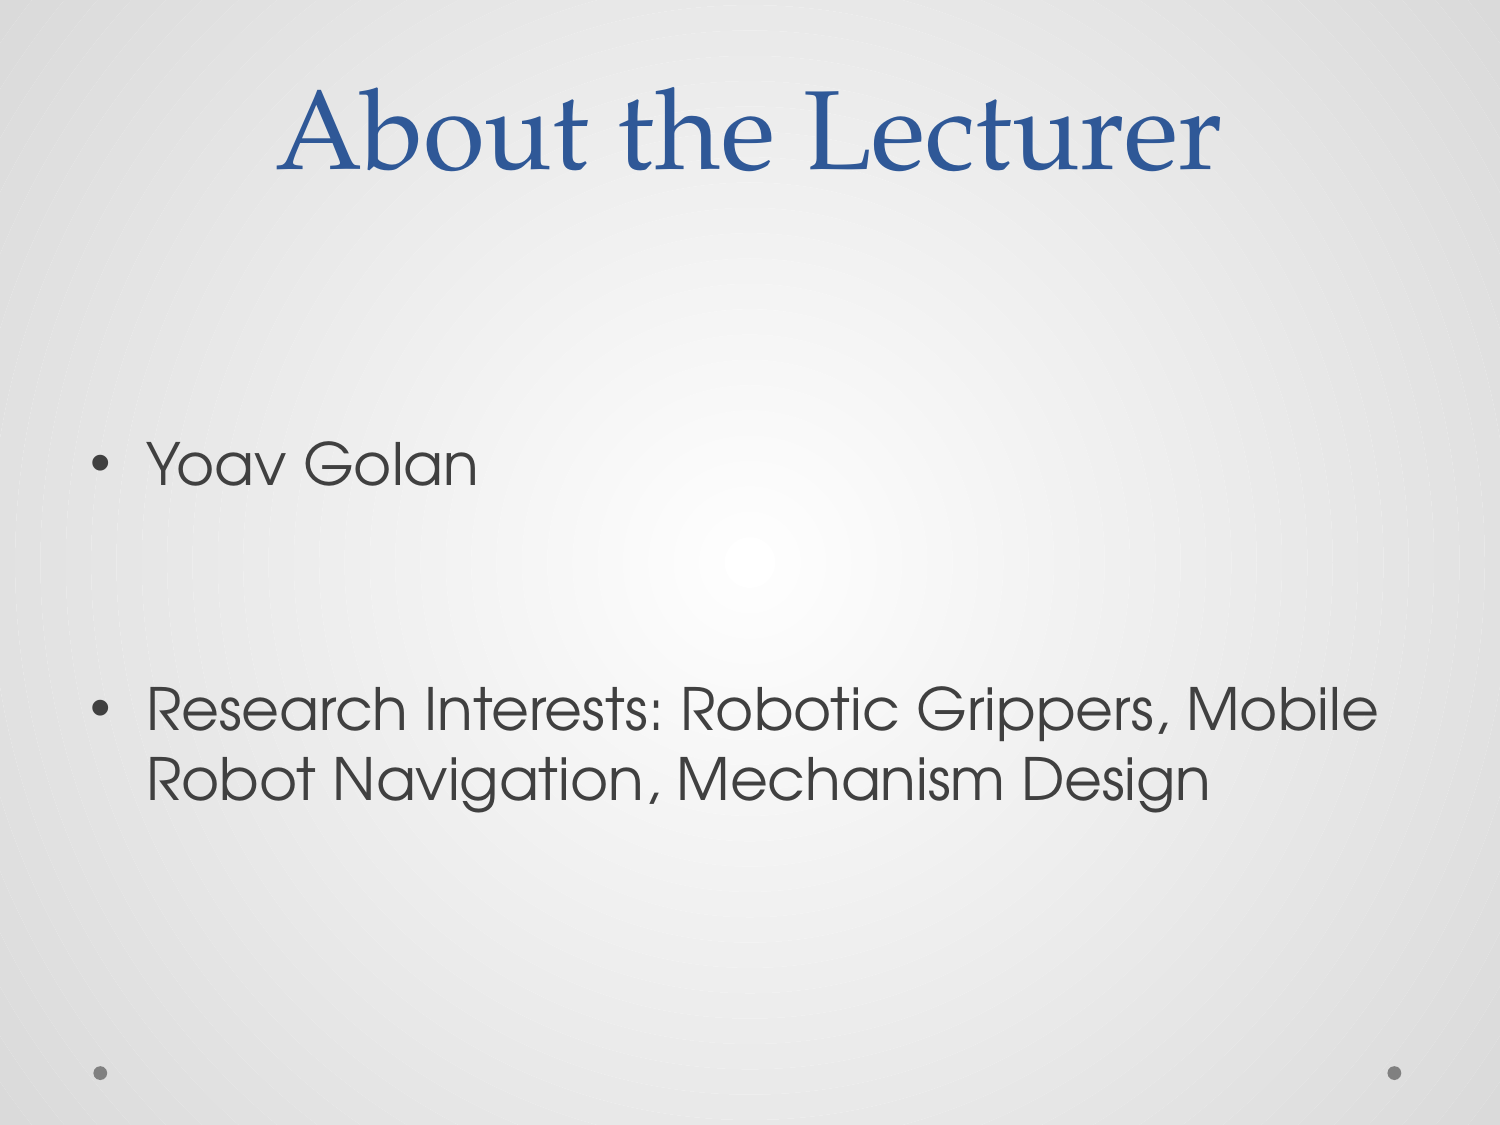

# About the Lecturer
Yoav Golan

Research Interests: Robotic Grippers, Mobile Robot Navigation, Mechanism Design